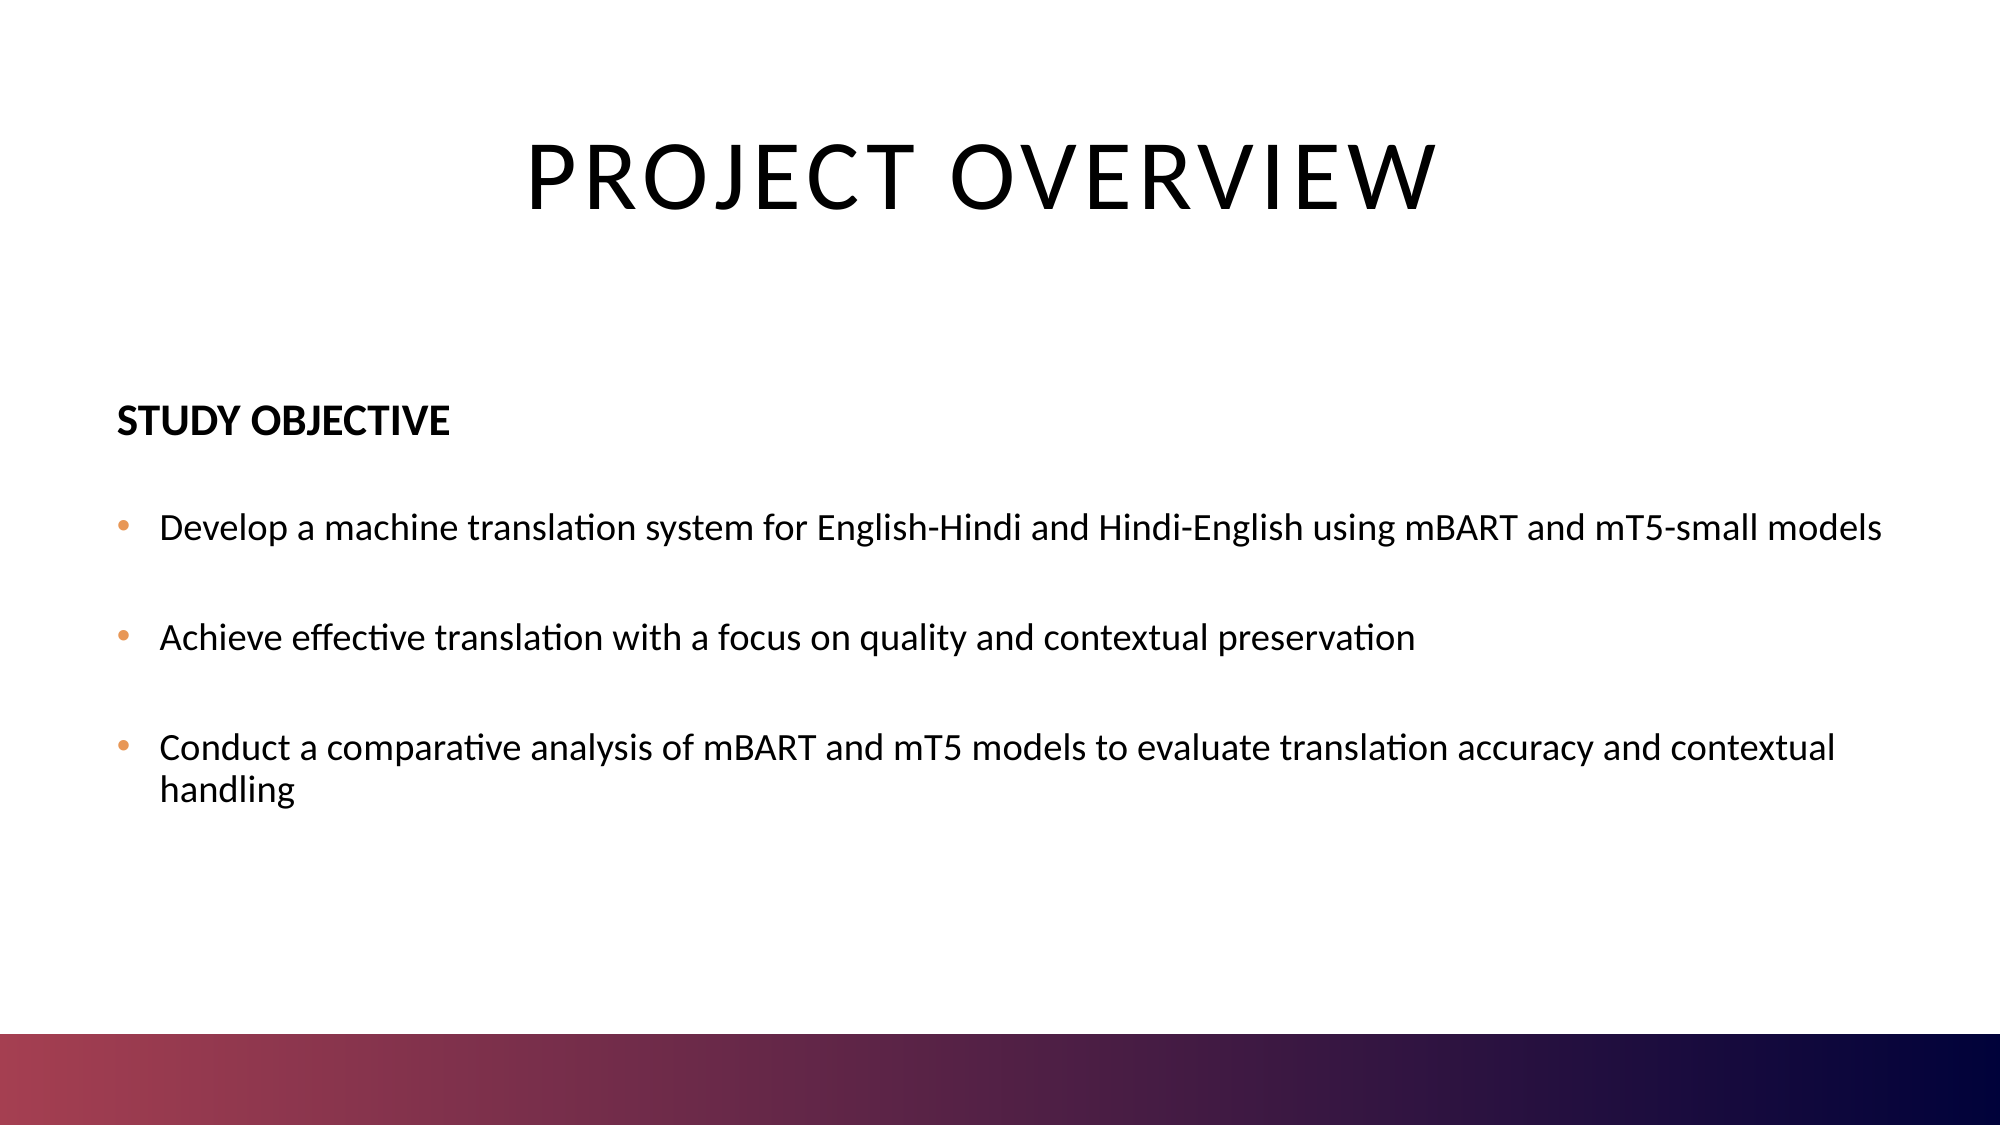

# Project OVERVIEW
STUDY OBJECTIVE

Develop a machine translation system for English-Hindi and Hindi-English using mBART and mT5-small models

Achieve effective translation with a focus on quality and contextual preservation

Conduct a comparative analysis of mBART and mT5 models to evaluate translation accuracy and contextual handling